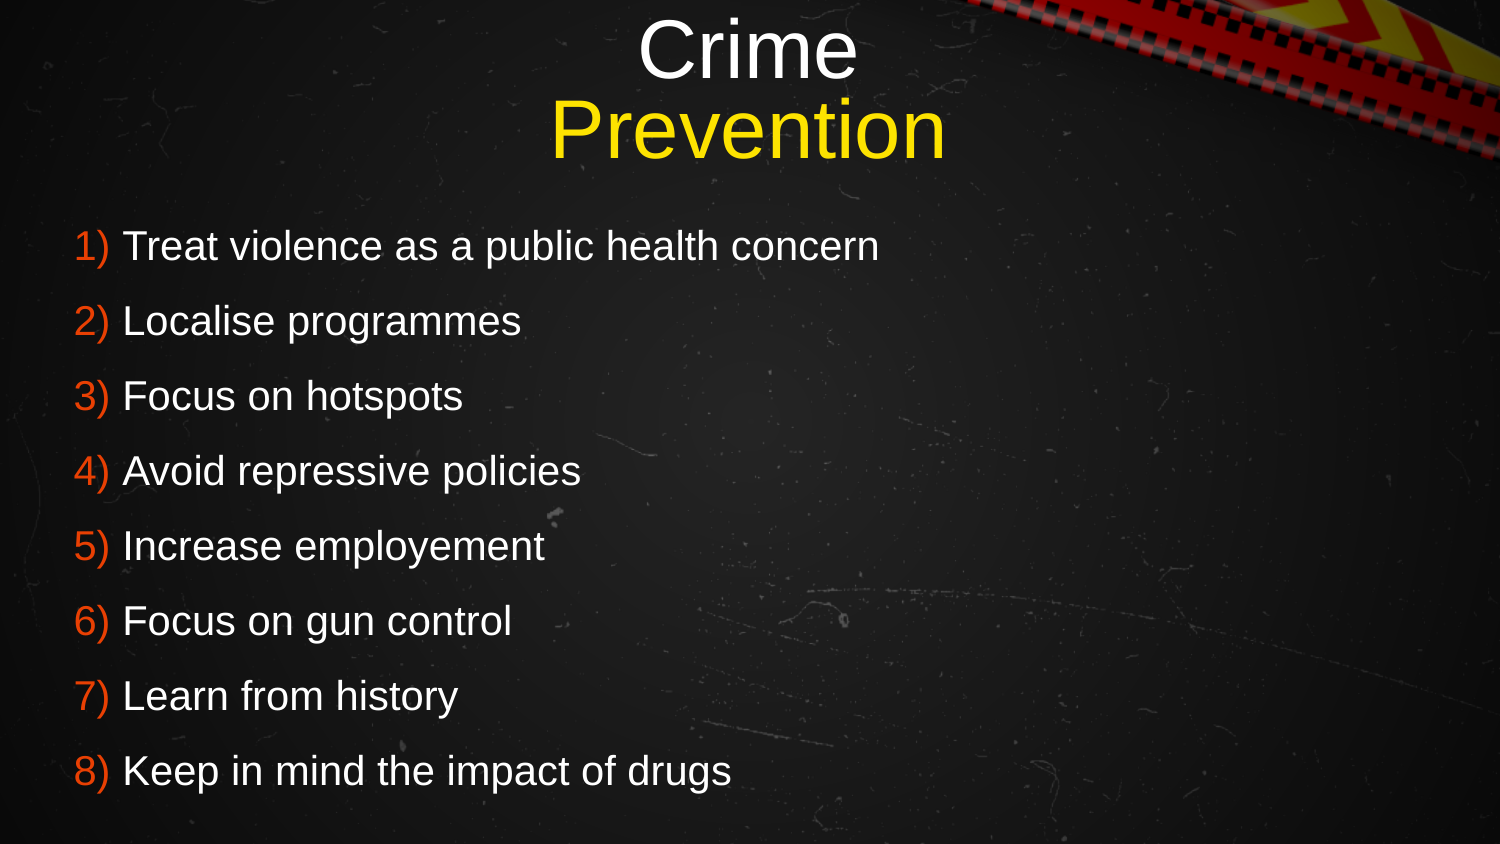

# Crime Prevention
1) Treat violence as a public health concern
2) Localise programmes
3) Focus on hotspots
4) Avoid repressive policies
5) Increase employement
6) Focus on gun control
7) Learn from history
8) Keep in mind the impact of drugs